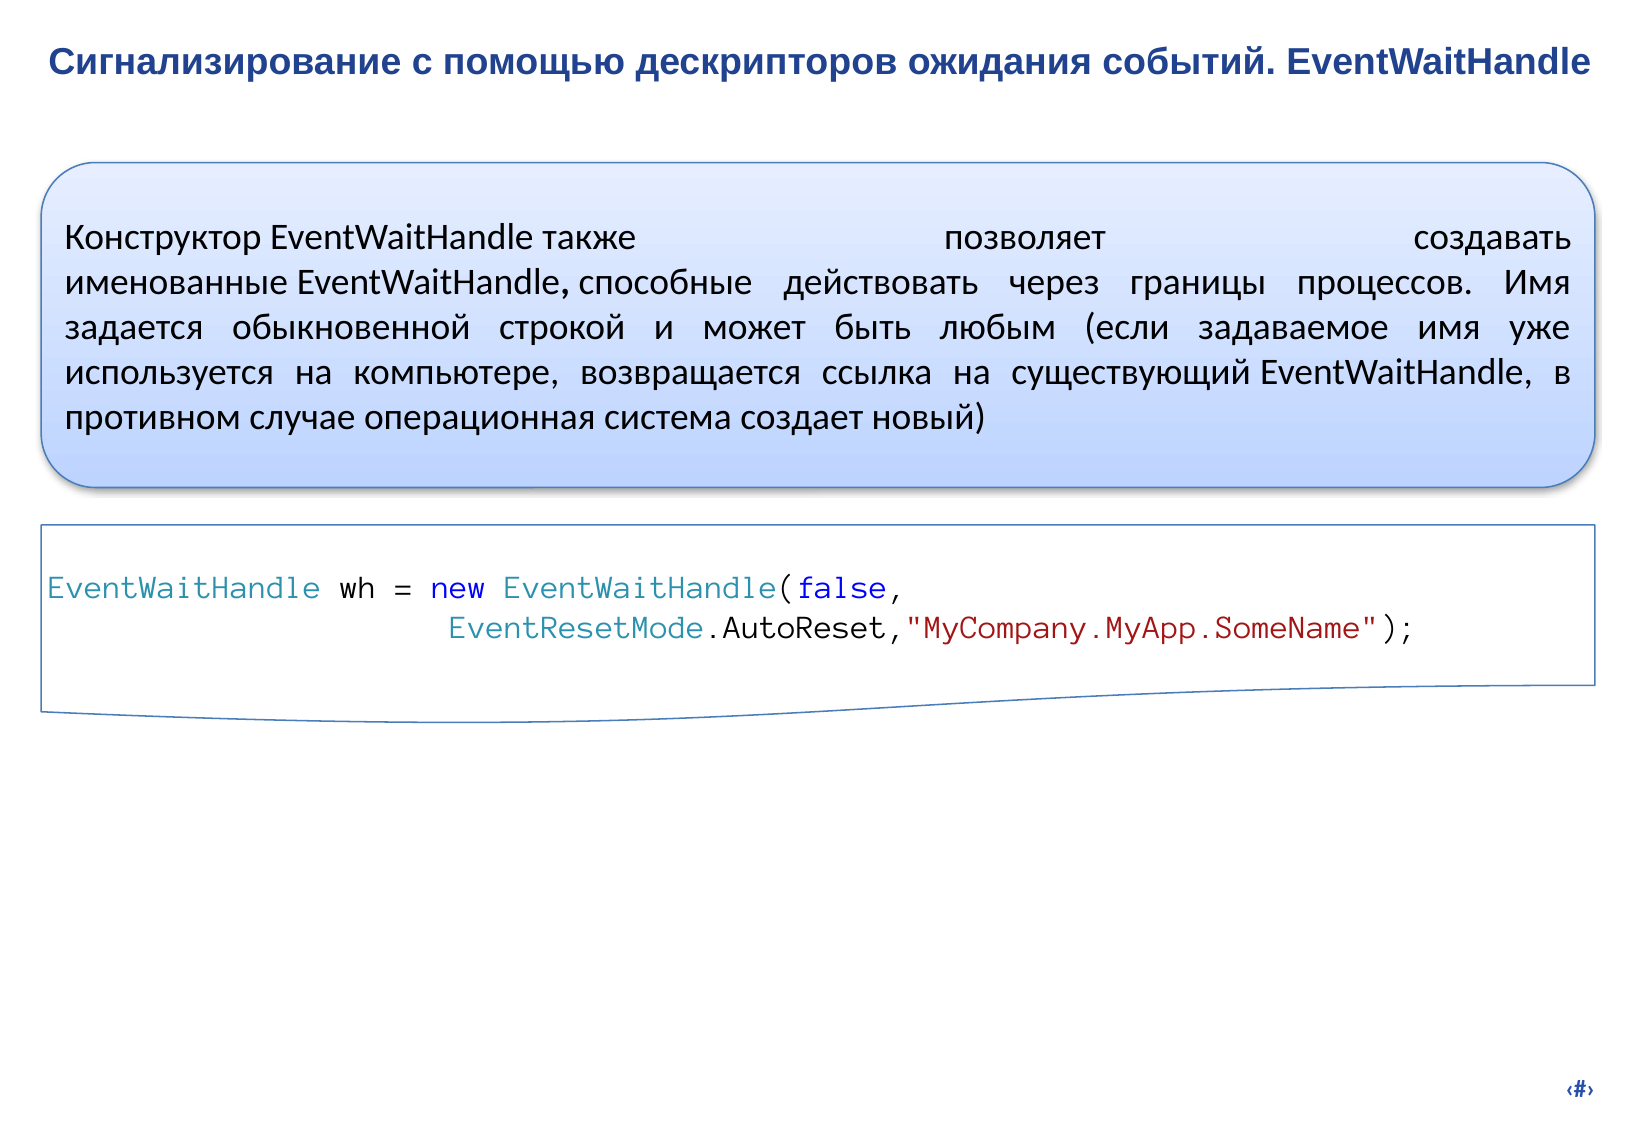

# Сигнализирование с помощью дескрипторов ожидания событий. EventWaitHandle

Конструктор EventWaitHandle также позволяет создавать именованные EventWaitHandle, способные действовать через границы процессов. Имя задается обыкновенной строкой и может быть любым (если задаваемое имя уже используется на компьютере, возвращается ссылка на существующий EventWaitHandle, в противном случае операционная система создает новый)

EventWaitHandle wh = new EventWaitHandle(false,
                      EventResetMode.AutoReset,"MyCompany.MyApp.SomeName");